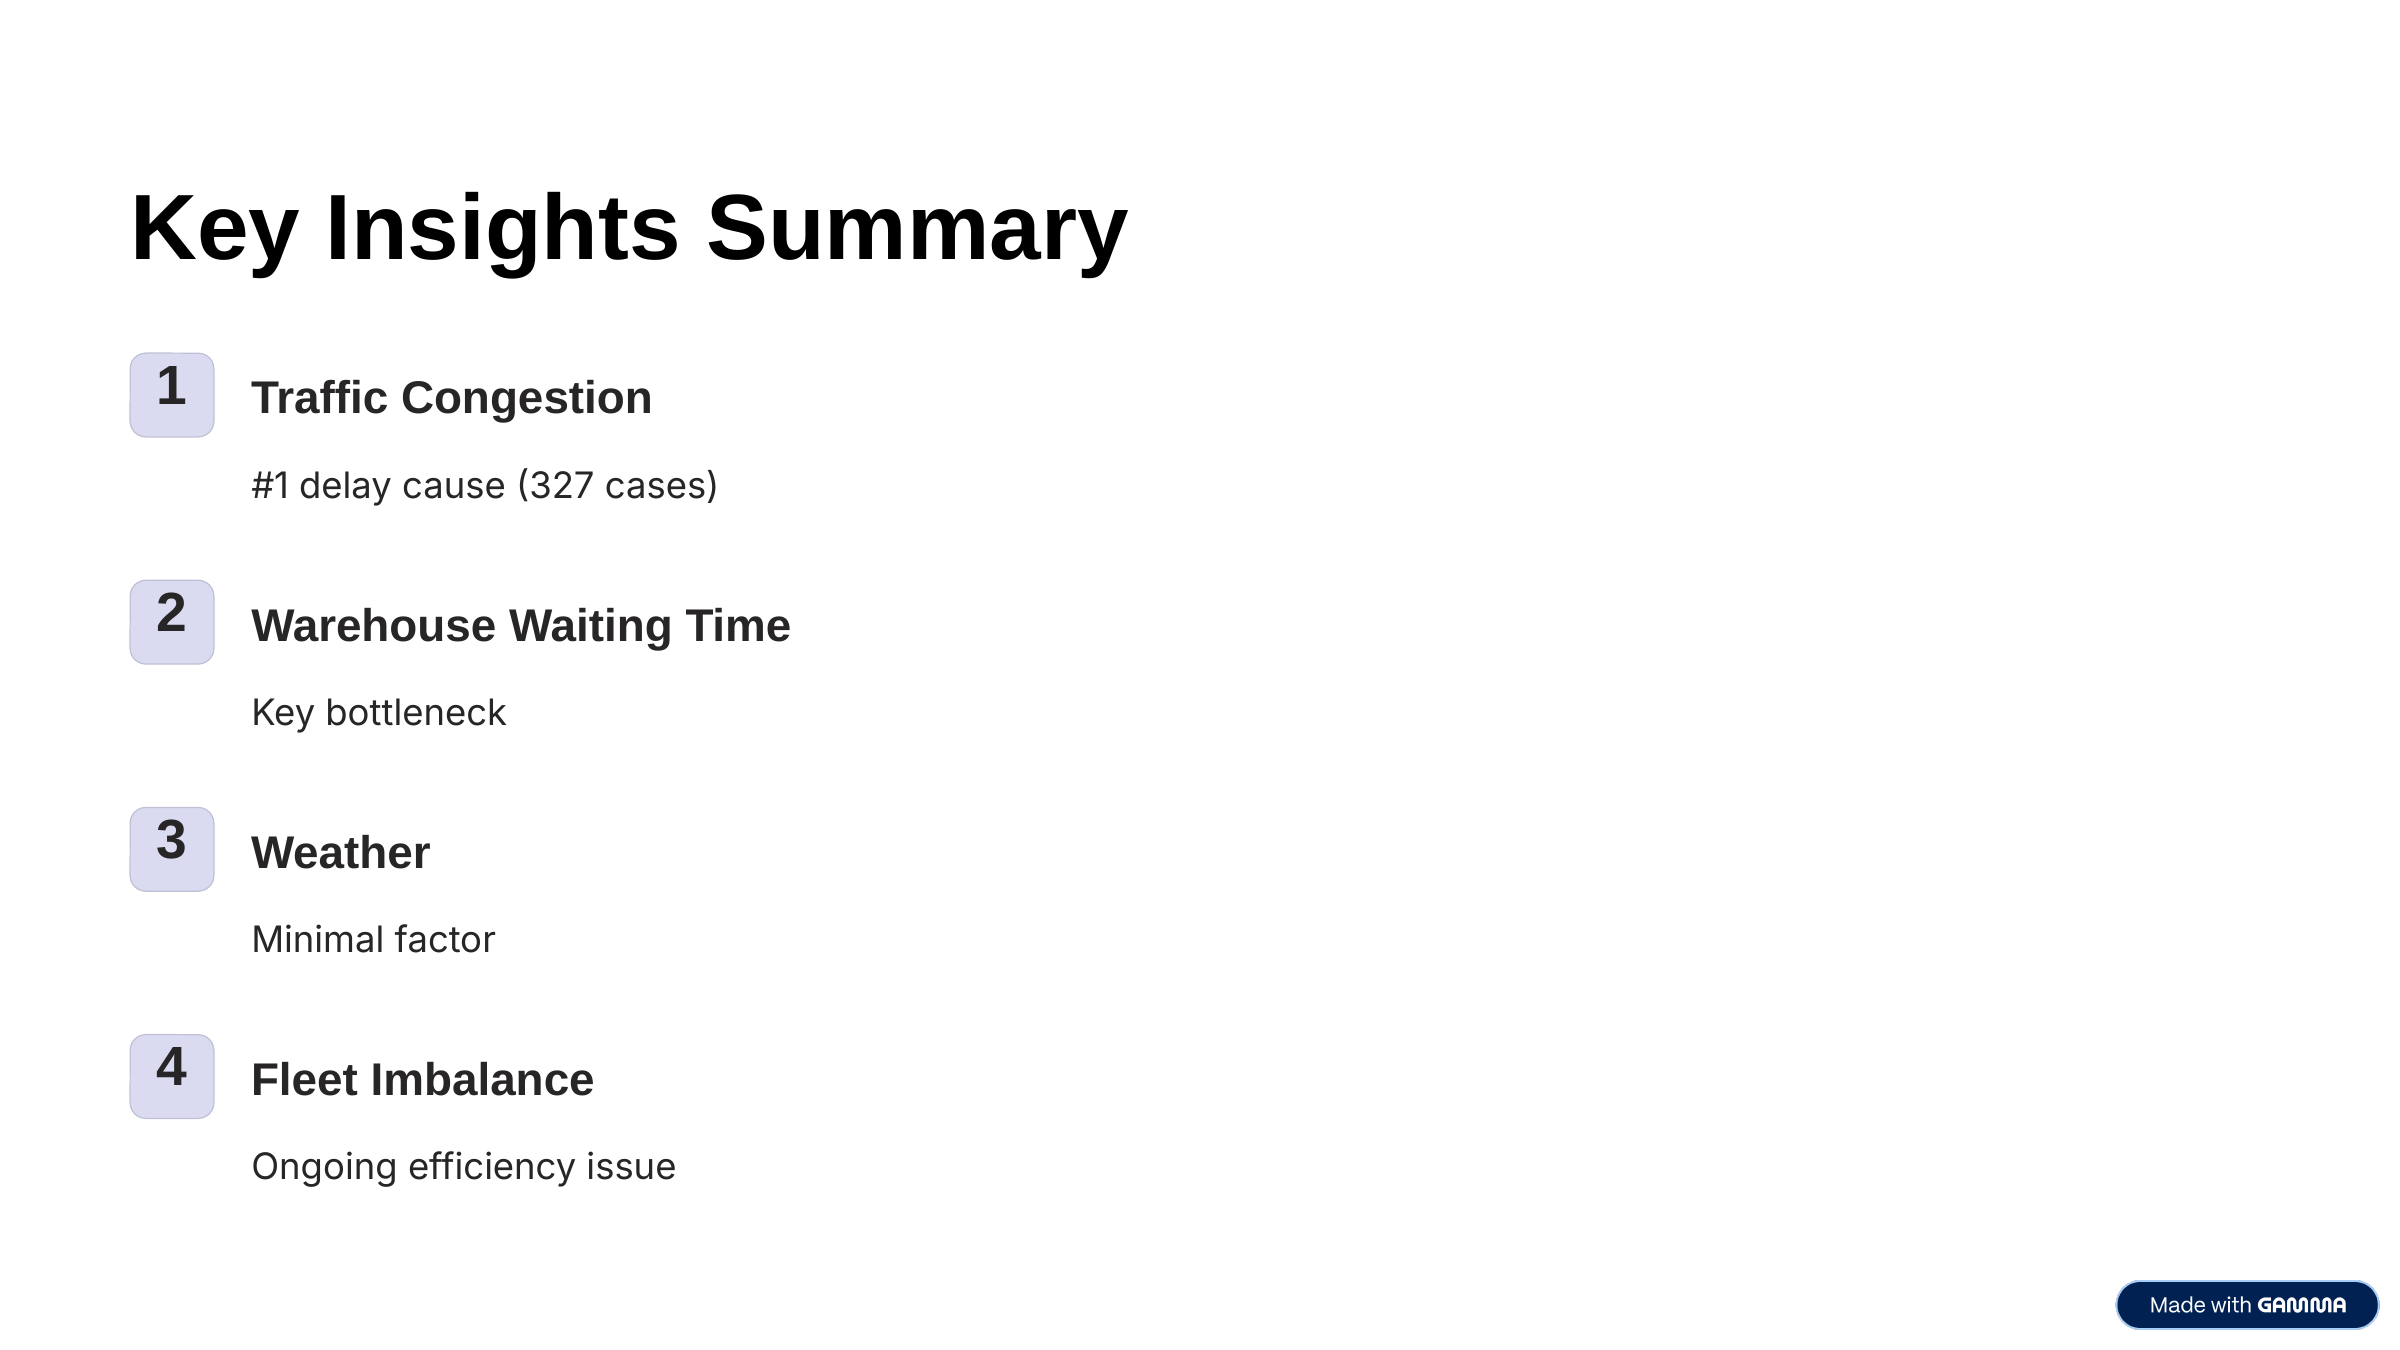

Key Insights Summary

1
Traffic Congestion
#1 delay cause (327 cases)

2
Warehouse Waiting Time
Key bottleneck

3
Weather
Minimal factor

4
Fleet Imbalance
Ongoing efficiency issue